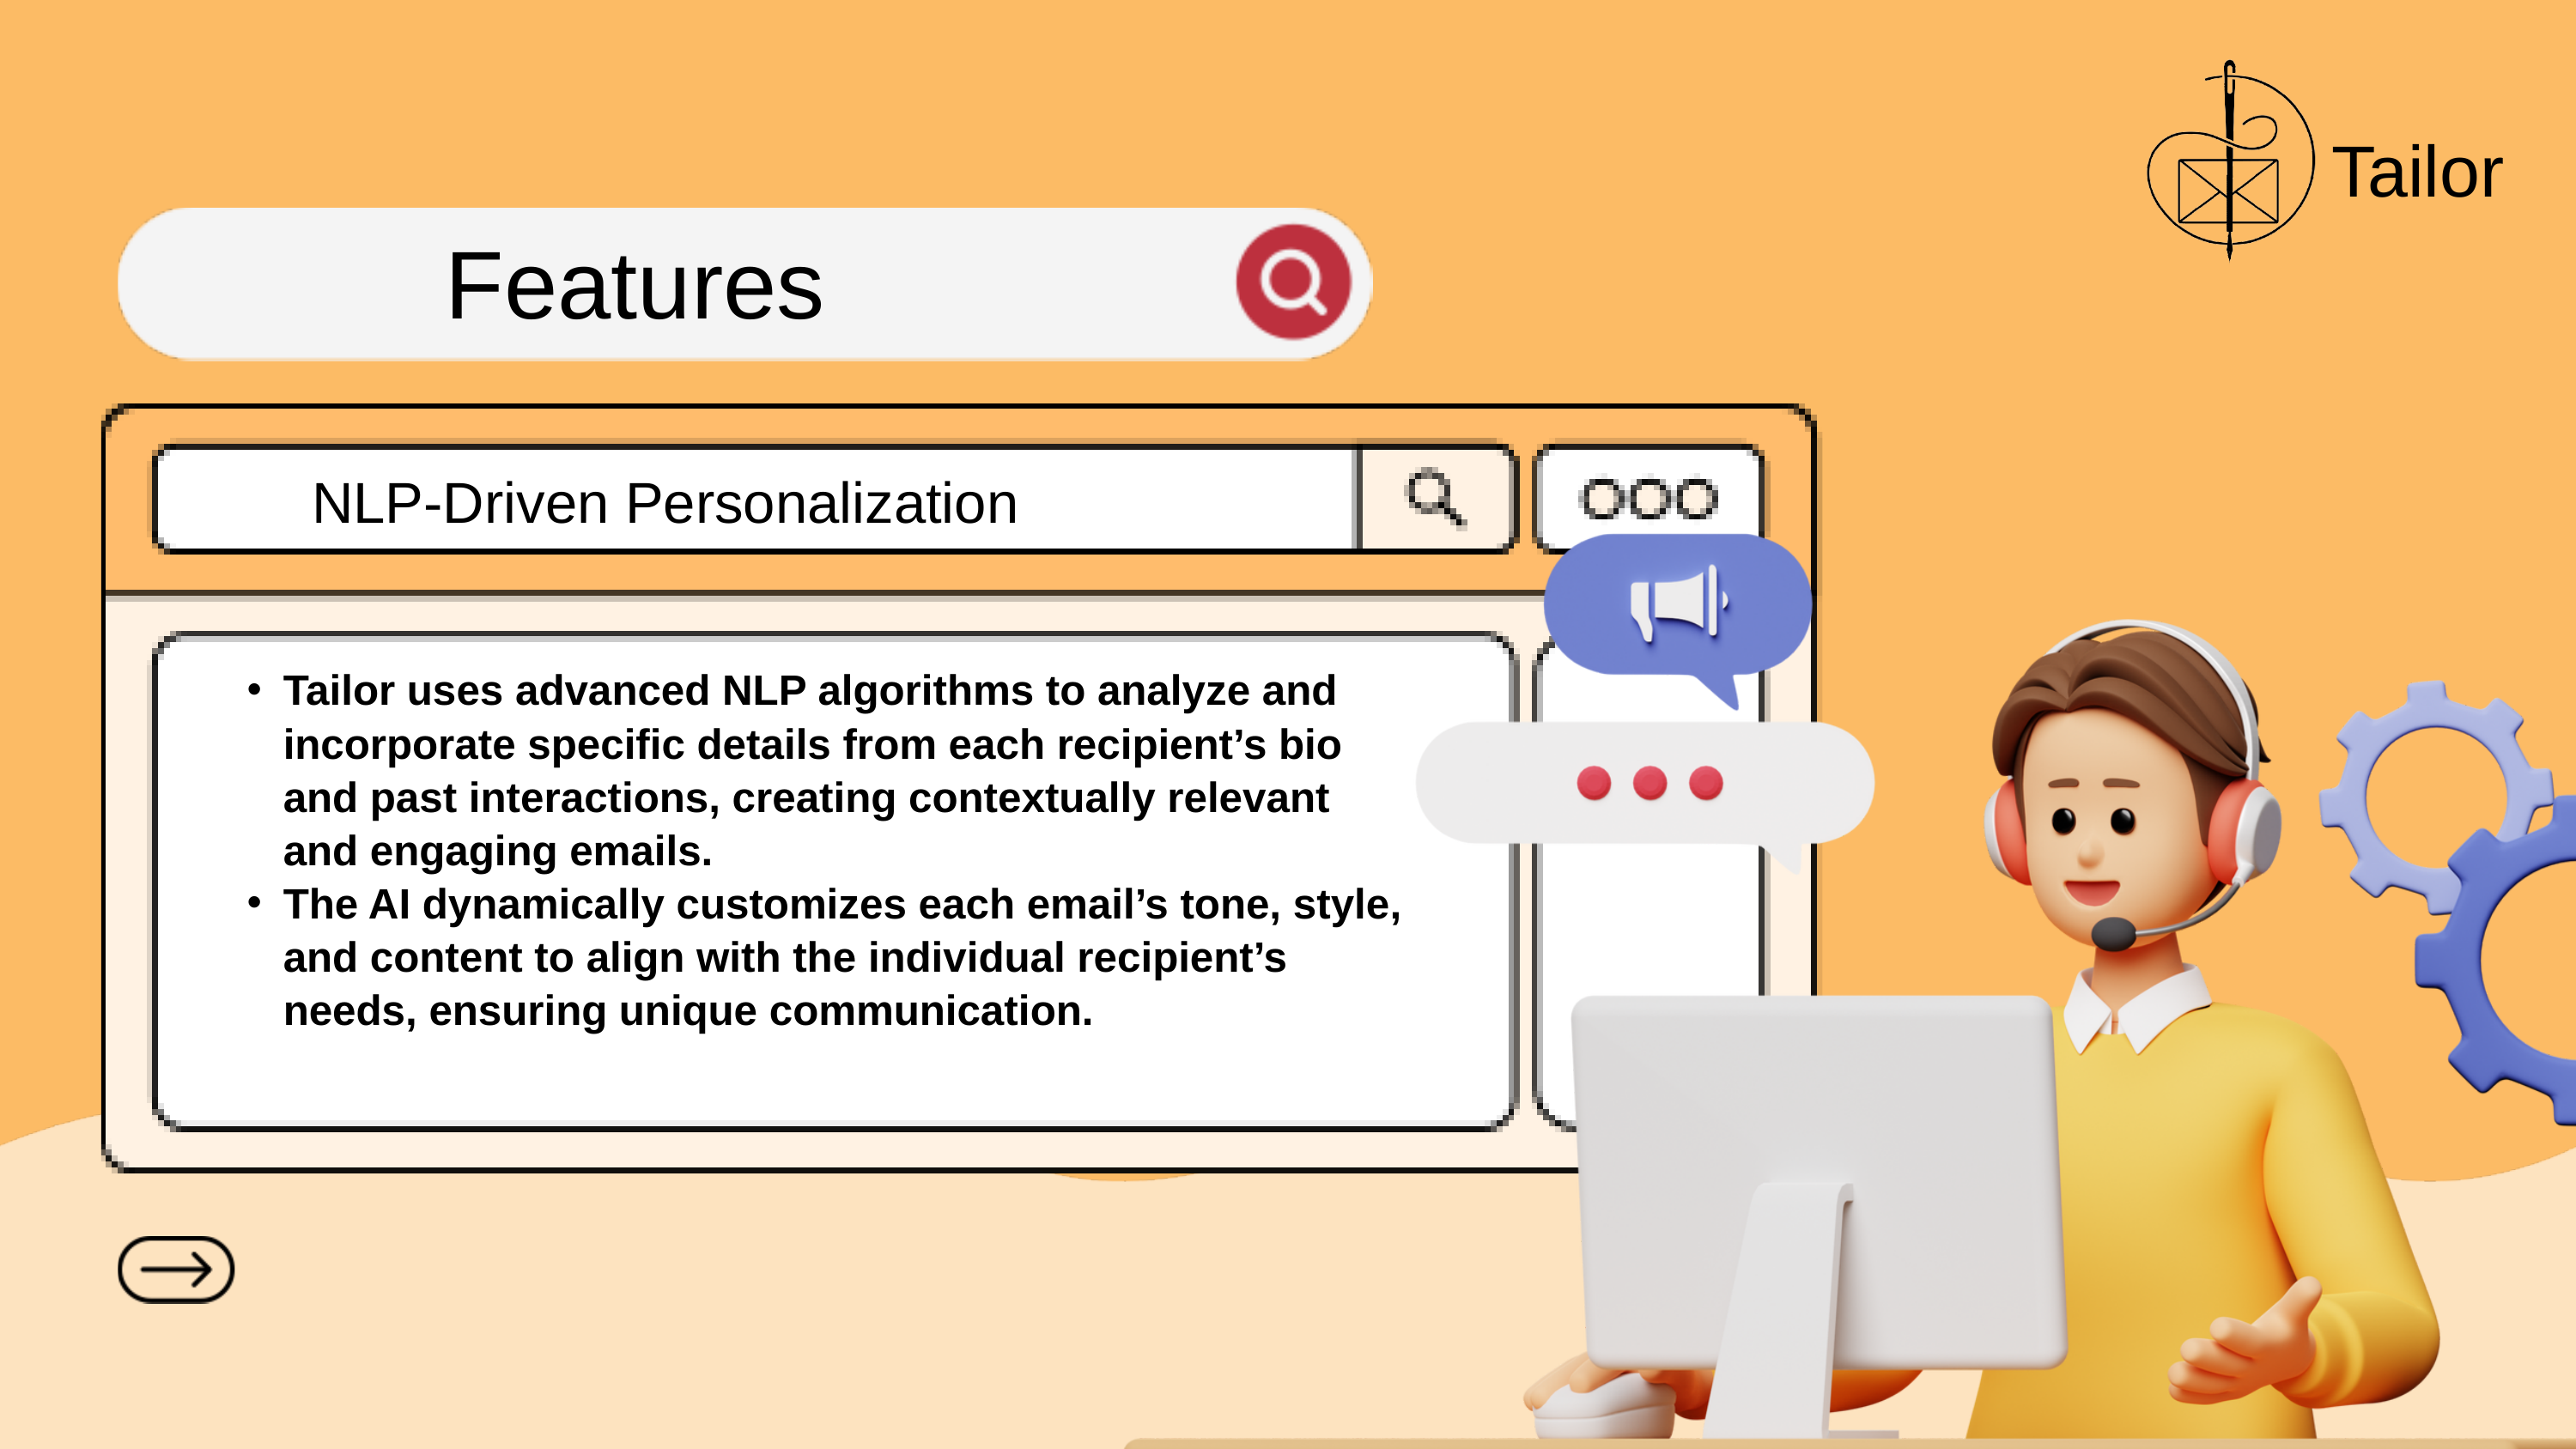

Tailor

Features

NLP-Driven Personalization

Tailor uses advanced NLP algorithms to analyze and incorporate specific details from each recipient’s bio and past interactions, creating contextually relevant and engaging emails.
The AI dynamically customizes each email’s tone, style, and content to align with the individual recipient’s needs, ensuring unique communication.